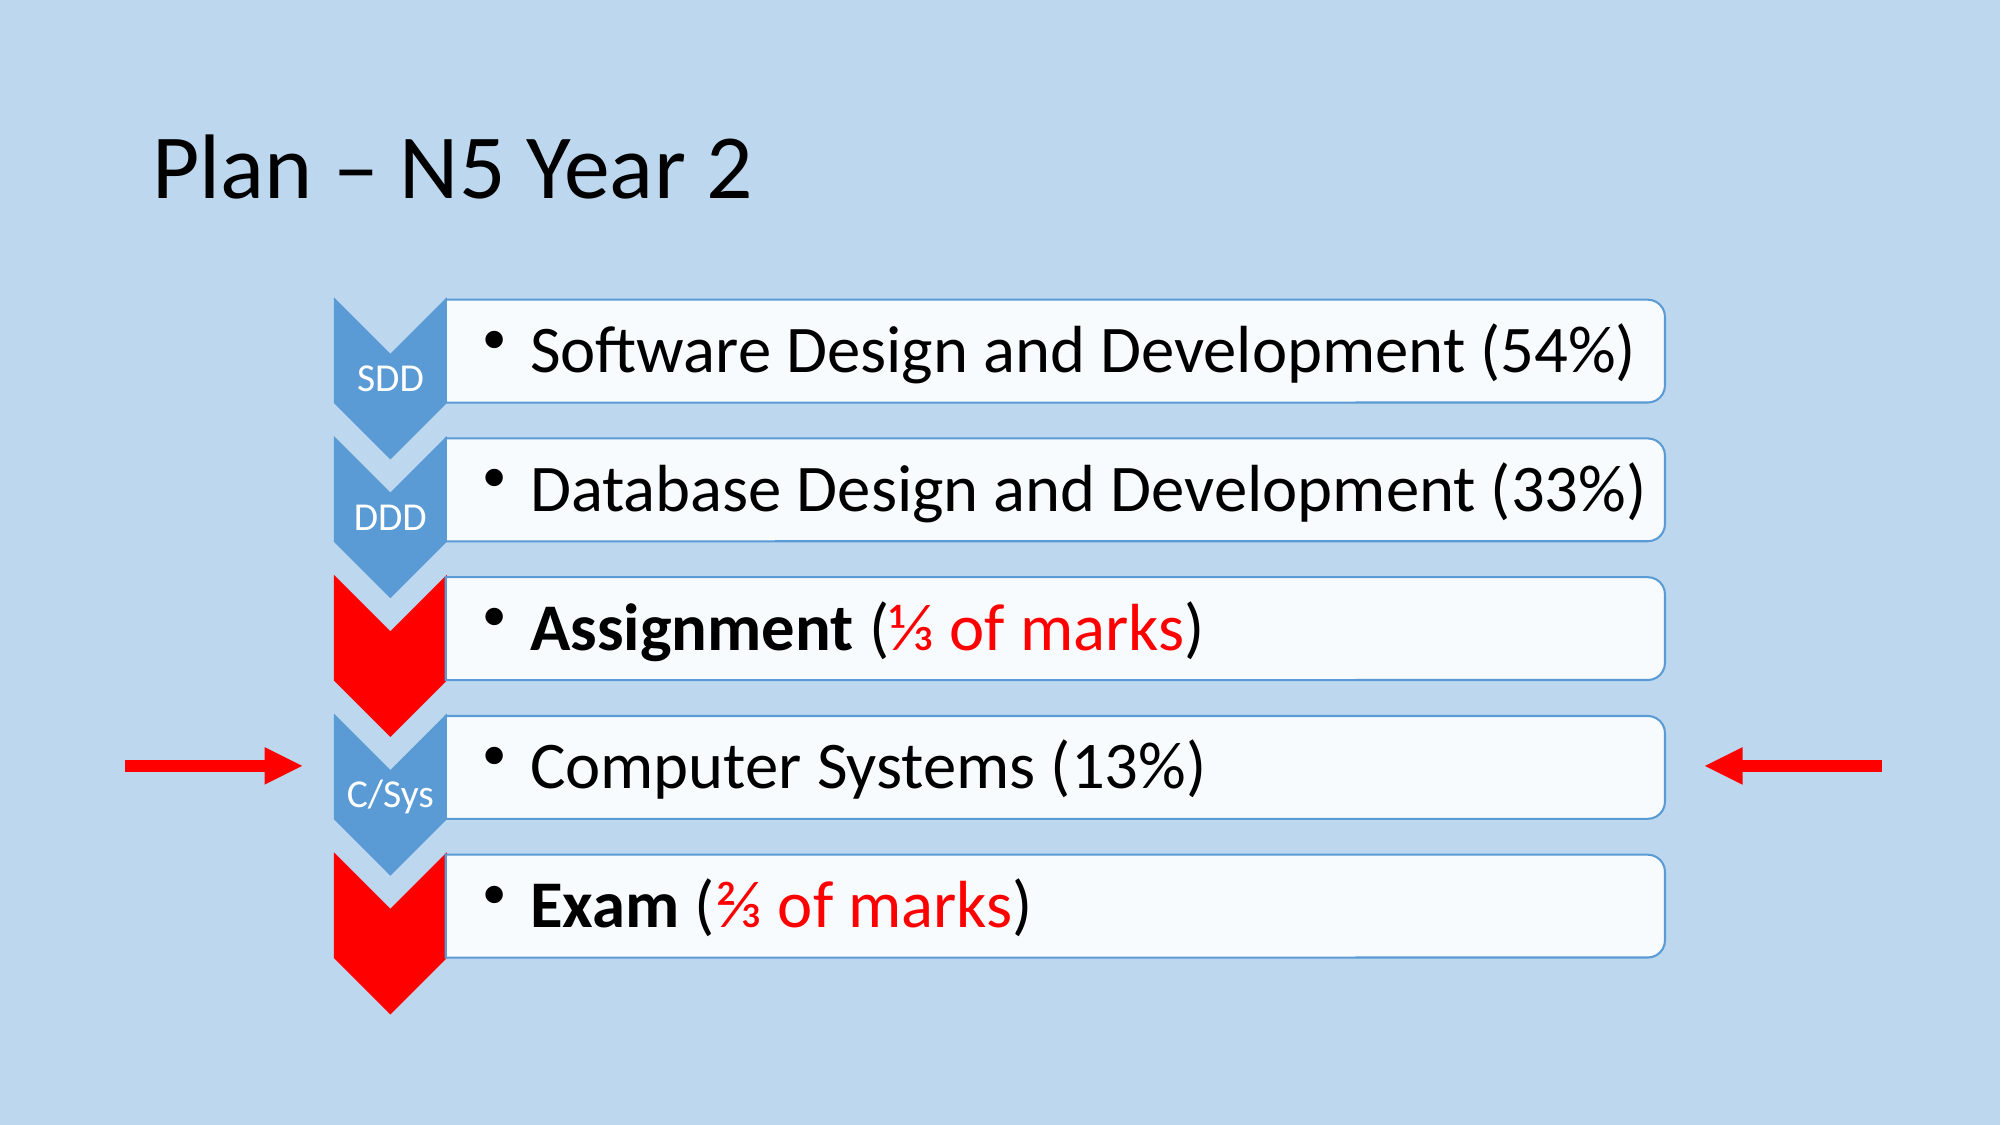

# Plan – N5 Year 2
SDD
Software Design and Development (54%)
DDD
Database Design and Development (33%)

Assignment (⅓ of marks)
C/Sys
Computer Systems (13%)

Exam (⅔ of marks)